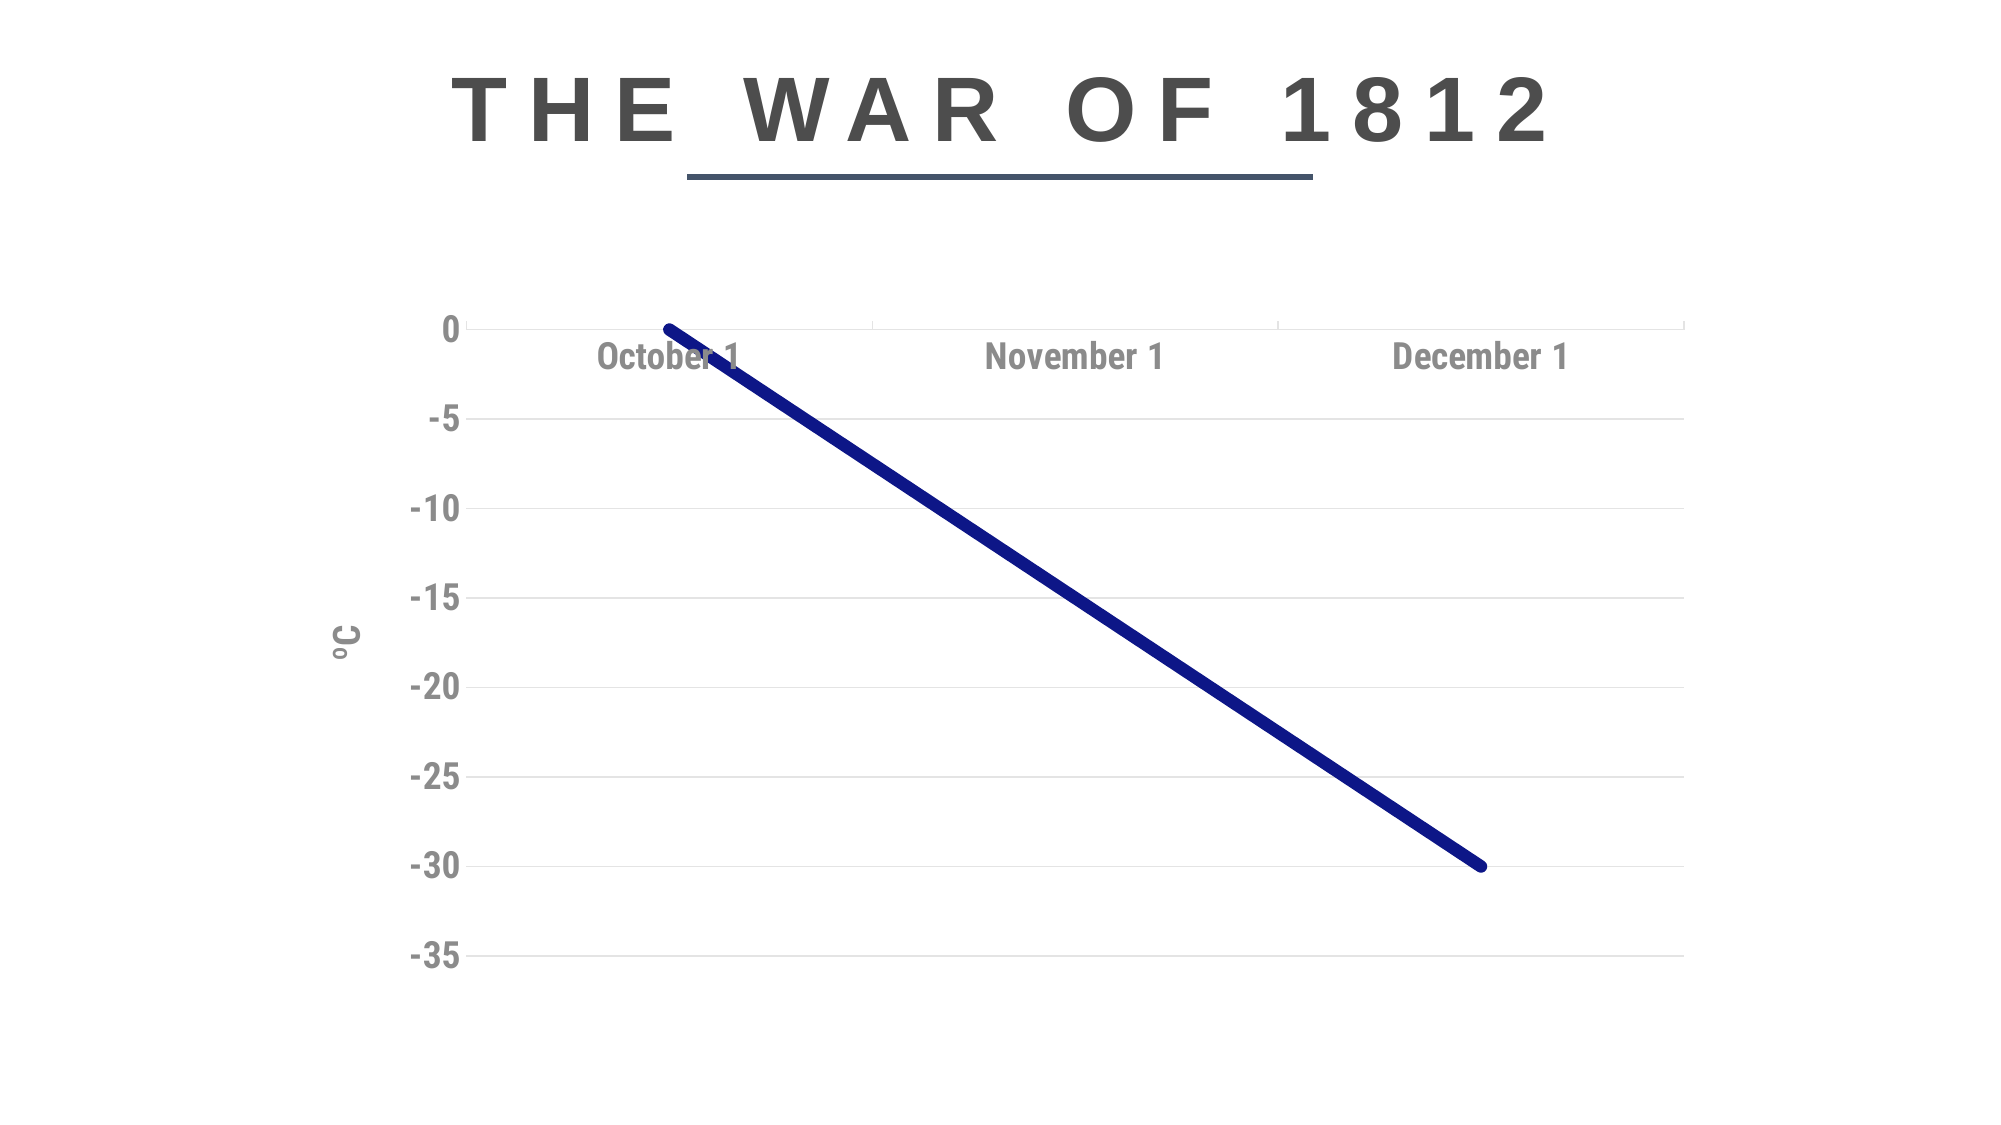

# THE WAR OF 1812

### Chart

| Category | Series 1 |
|---|---|
| 43026 | 0.0 |
| 43076 | -30.0 |